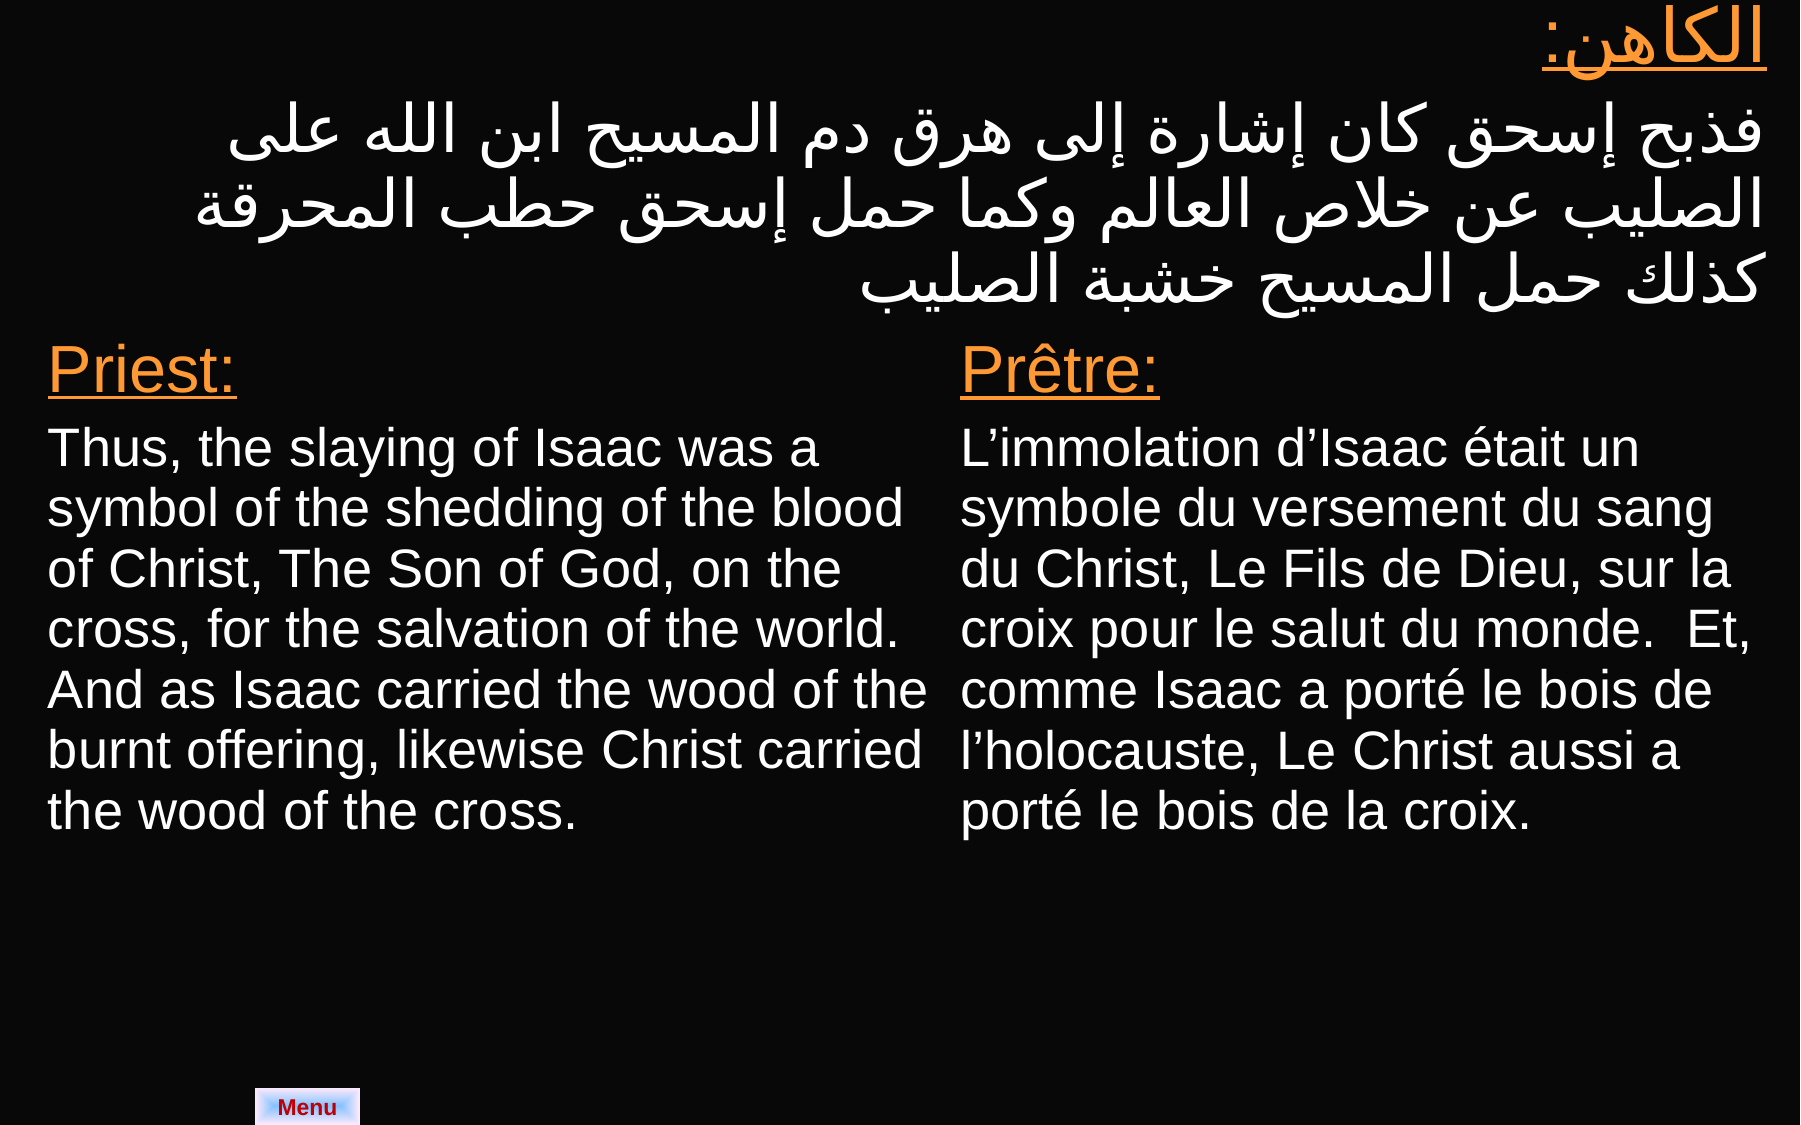

| الكاهن: فذبح إسحق كان إشارة إلى هرق دم المسيح ابن الله على الصليب عن خلاص العالم وكما حمل إسحق حطب المحرقة كذلك حمل المسيح خشبة الصليب |  |
| --- | --- |
| Priest: Thus, the slaying of Isaac was a symbol of the shedding of the blood of Christ, The Son of God, on the cross, for the salvation of the world. And as Isaac carried the wood of the burnt offering, likewise Christ carried the wood of the cross. | Prêtre: L’immolation d’Isaac était un symbole du versement du sang du Christ, Le Fils de Dieu, sur la croix pour le salut du monde. Et, comme Isaac a porté le bois de l’holocauste, Le Christ aussi a porté le bois de la croix. |

Menu